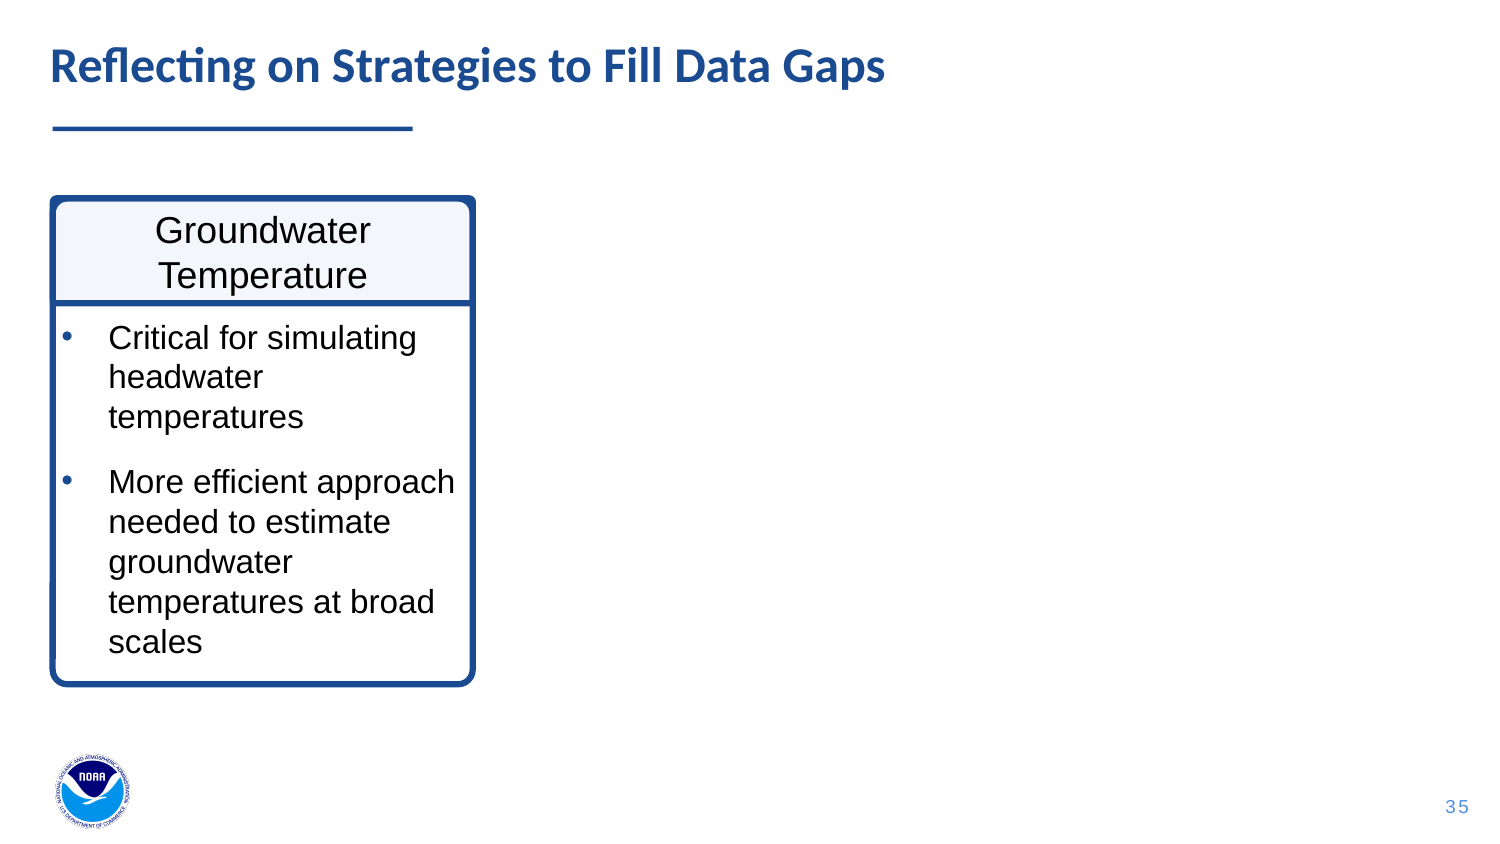

# Reflecting on Strategies to Fill Data Gaps

Groundwater Temperature
Critical for simulating headwater temperatures
More efficient approach needed to estimate groundwater temperatures at broad scales
35